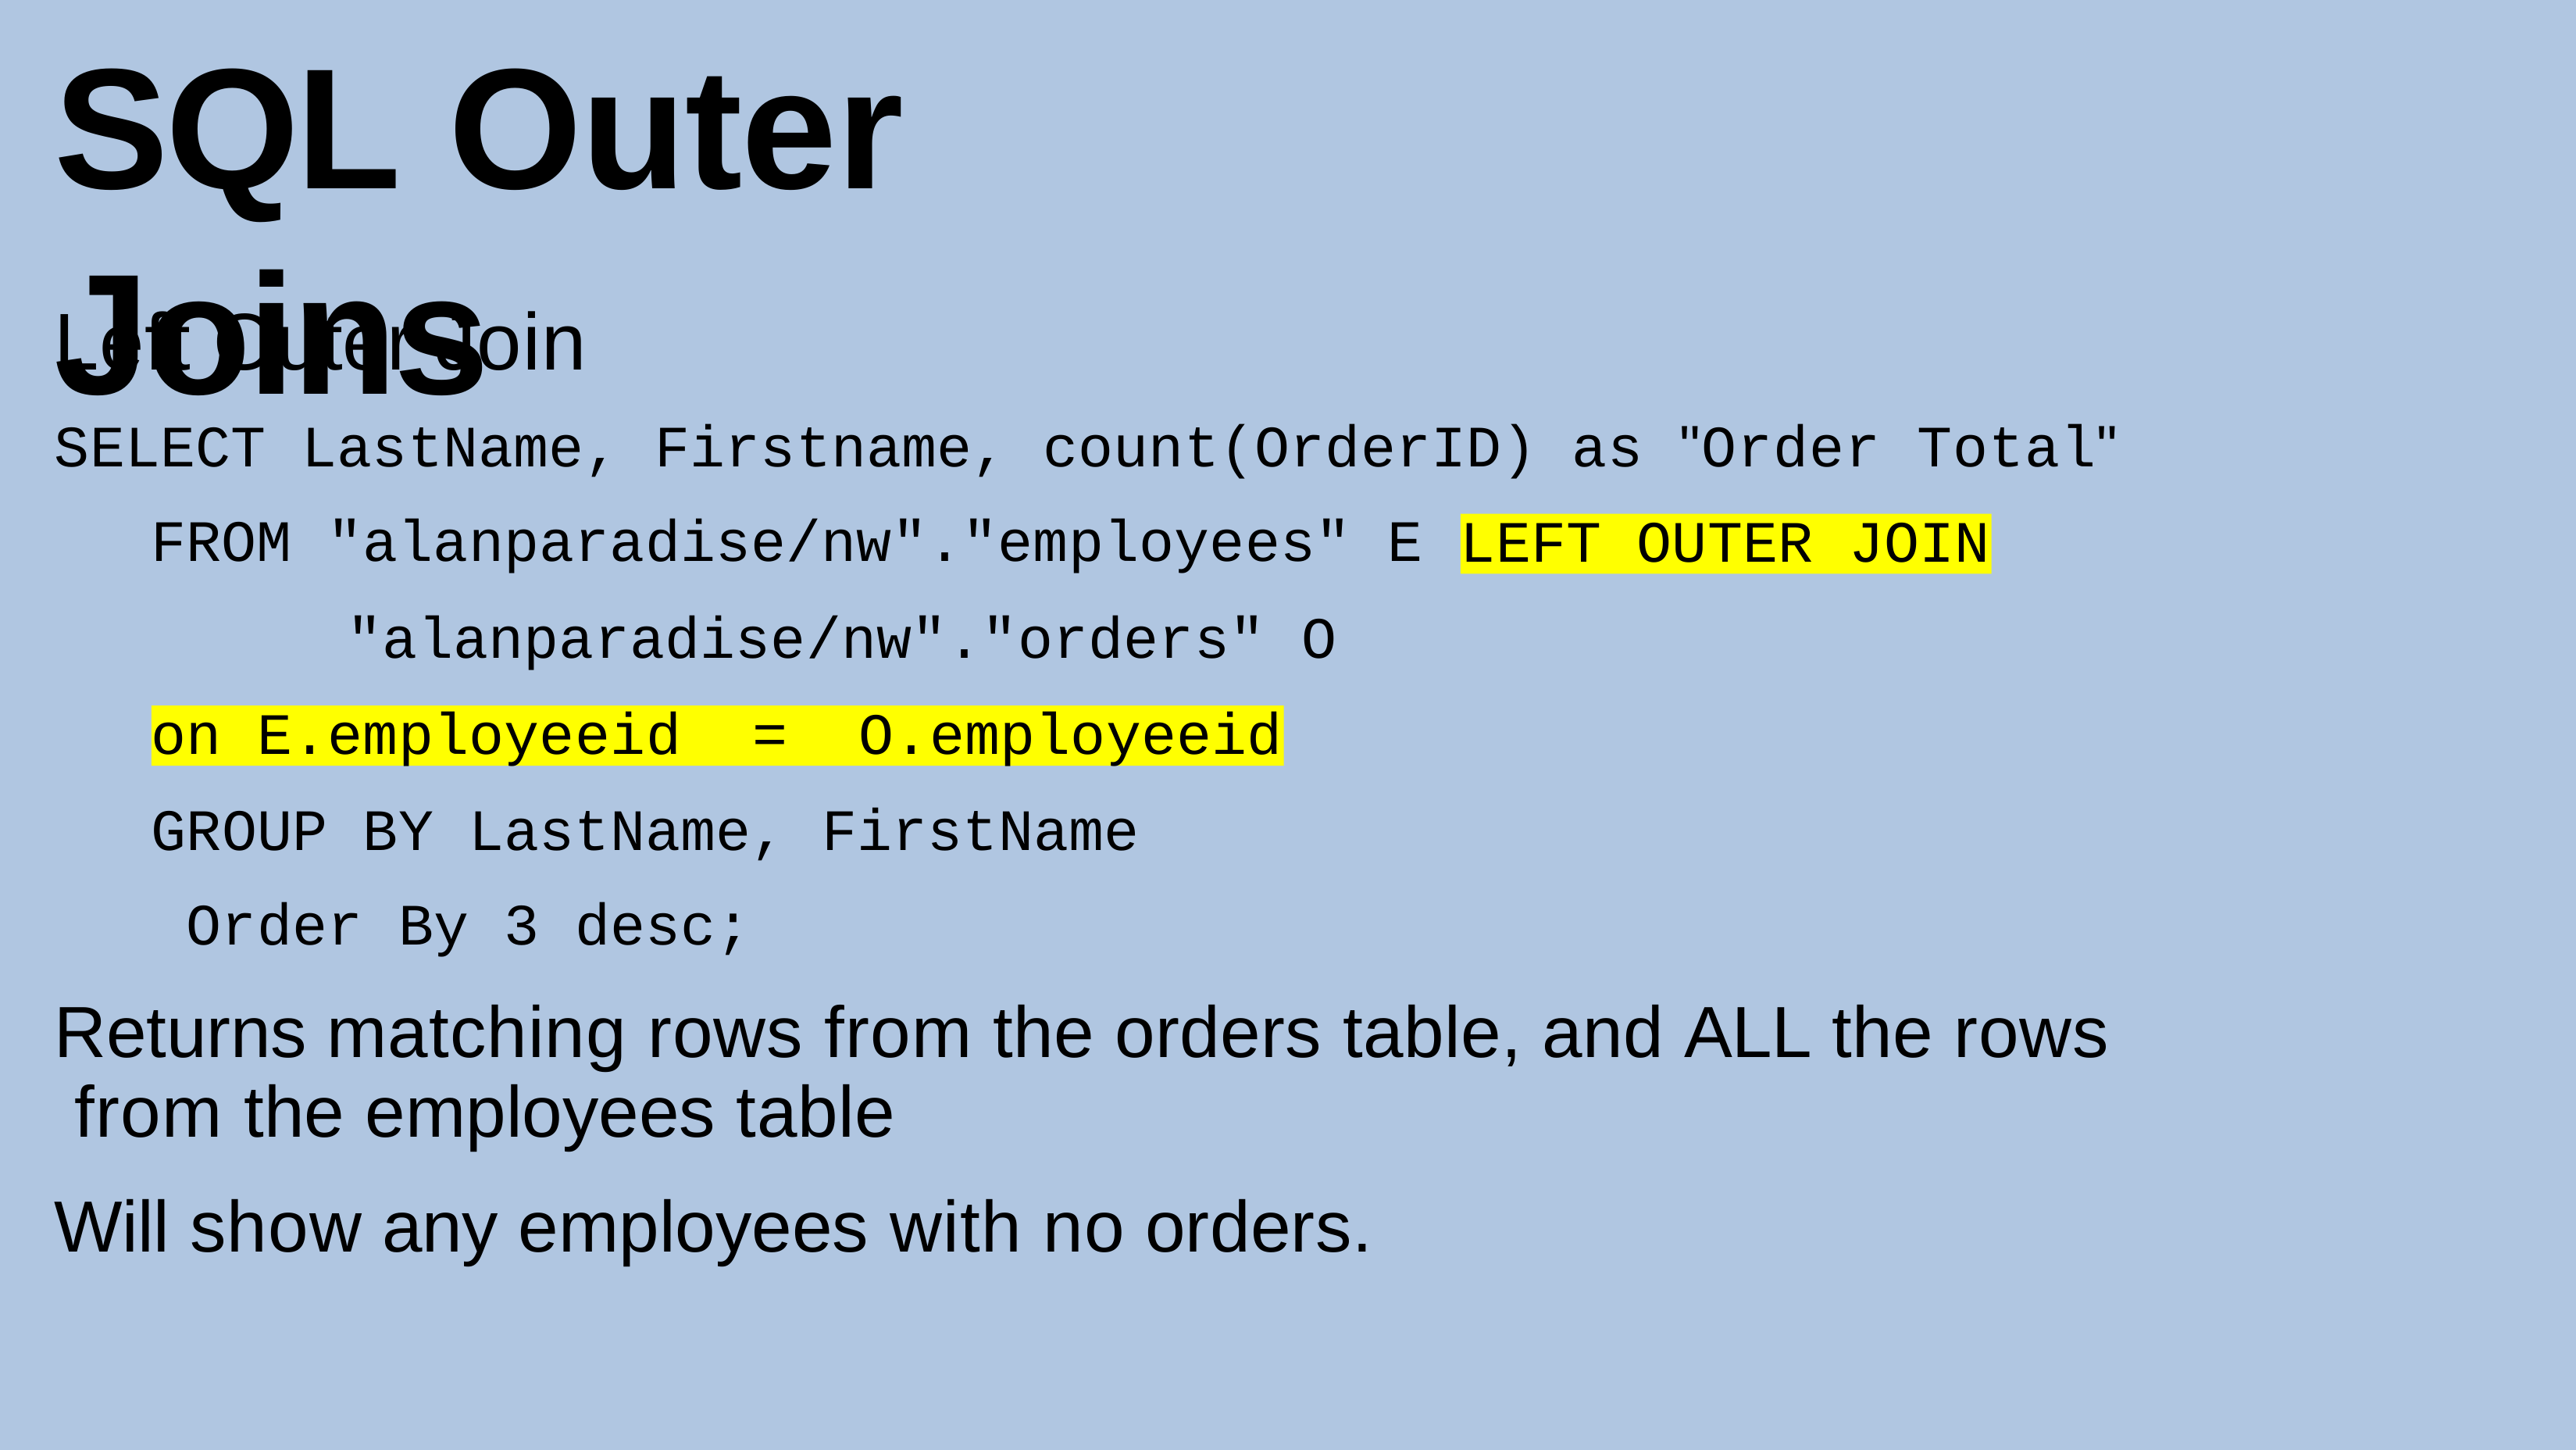

# SQL Outer Joins
Left Outer Join
SELECT LastName, Firstname, count(OrderID) as "Order Total"
FROM "alanparadise/nw"."employees" E  "alanparadise/nw"."orders" O
LEFT OUTER JOIN
on E.employeeid	=	O.employeeid
GROUP BY LastName, FirstName  Order By 3 desc;
Returns matching rows from the orders table, and ALL the rows  from the employees table
Will show any employees with no orders.